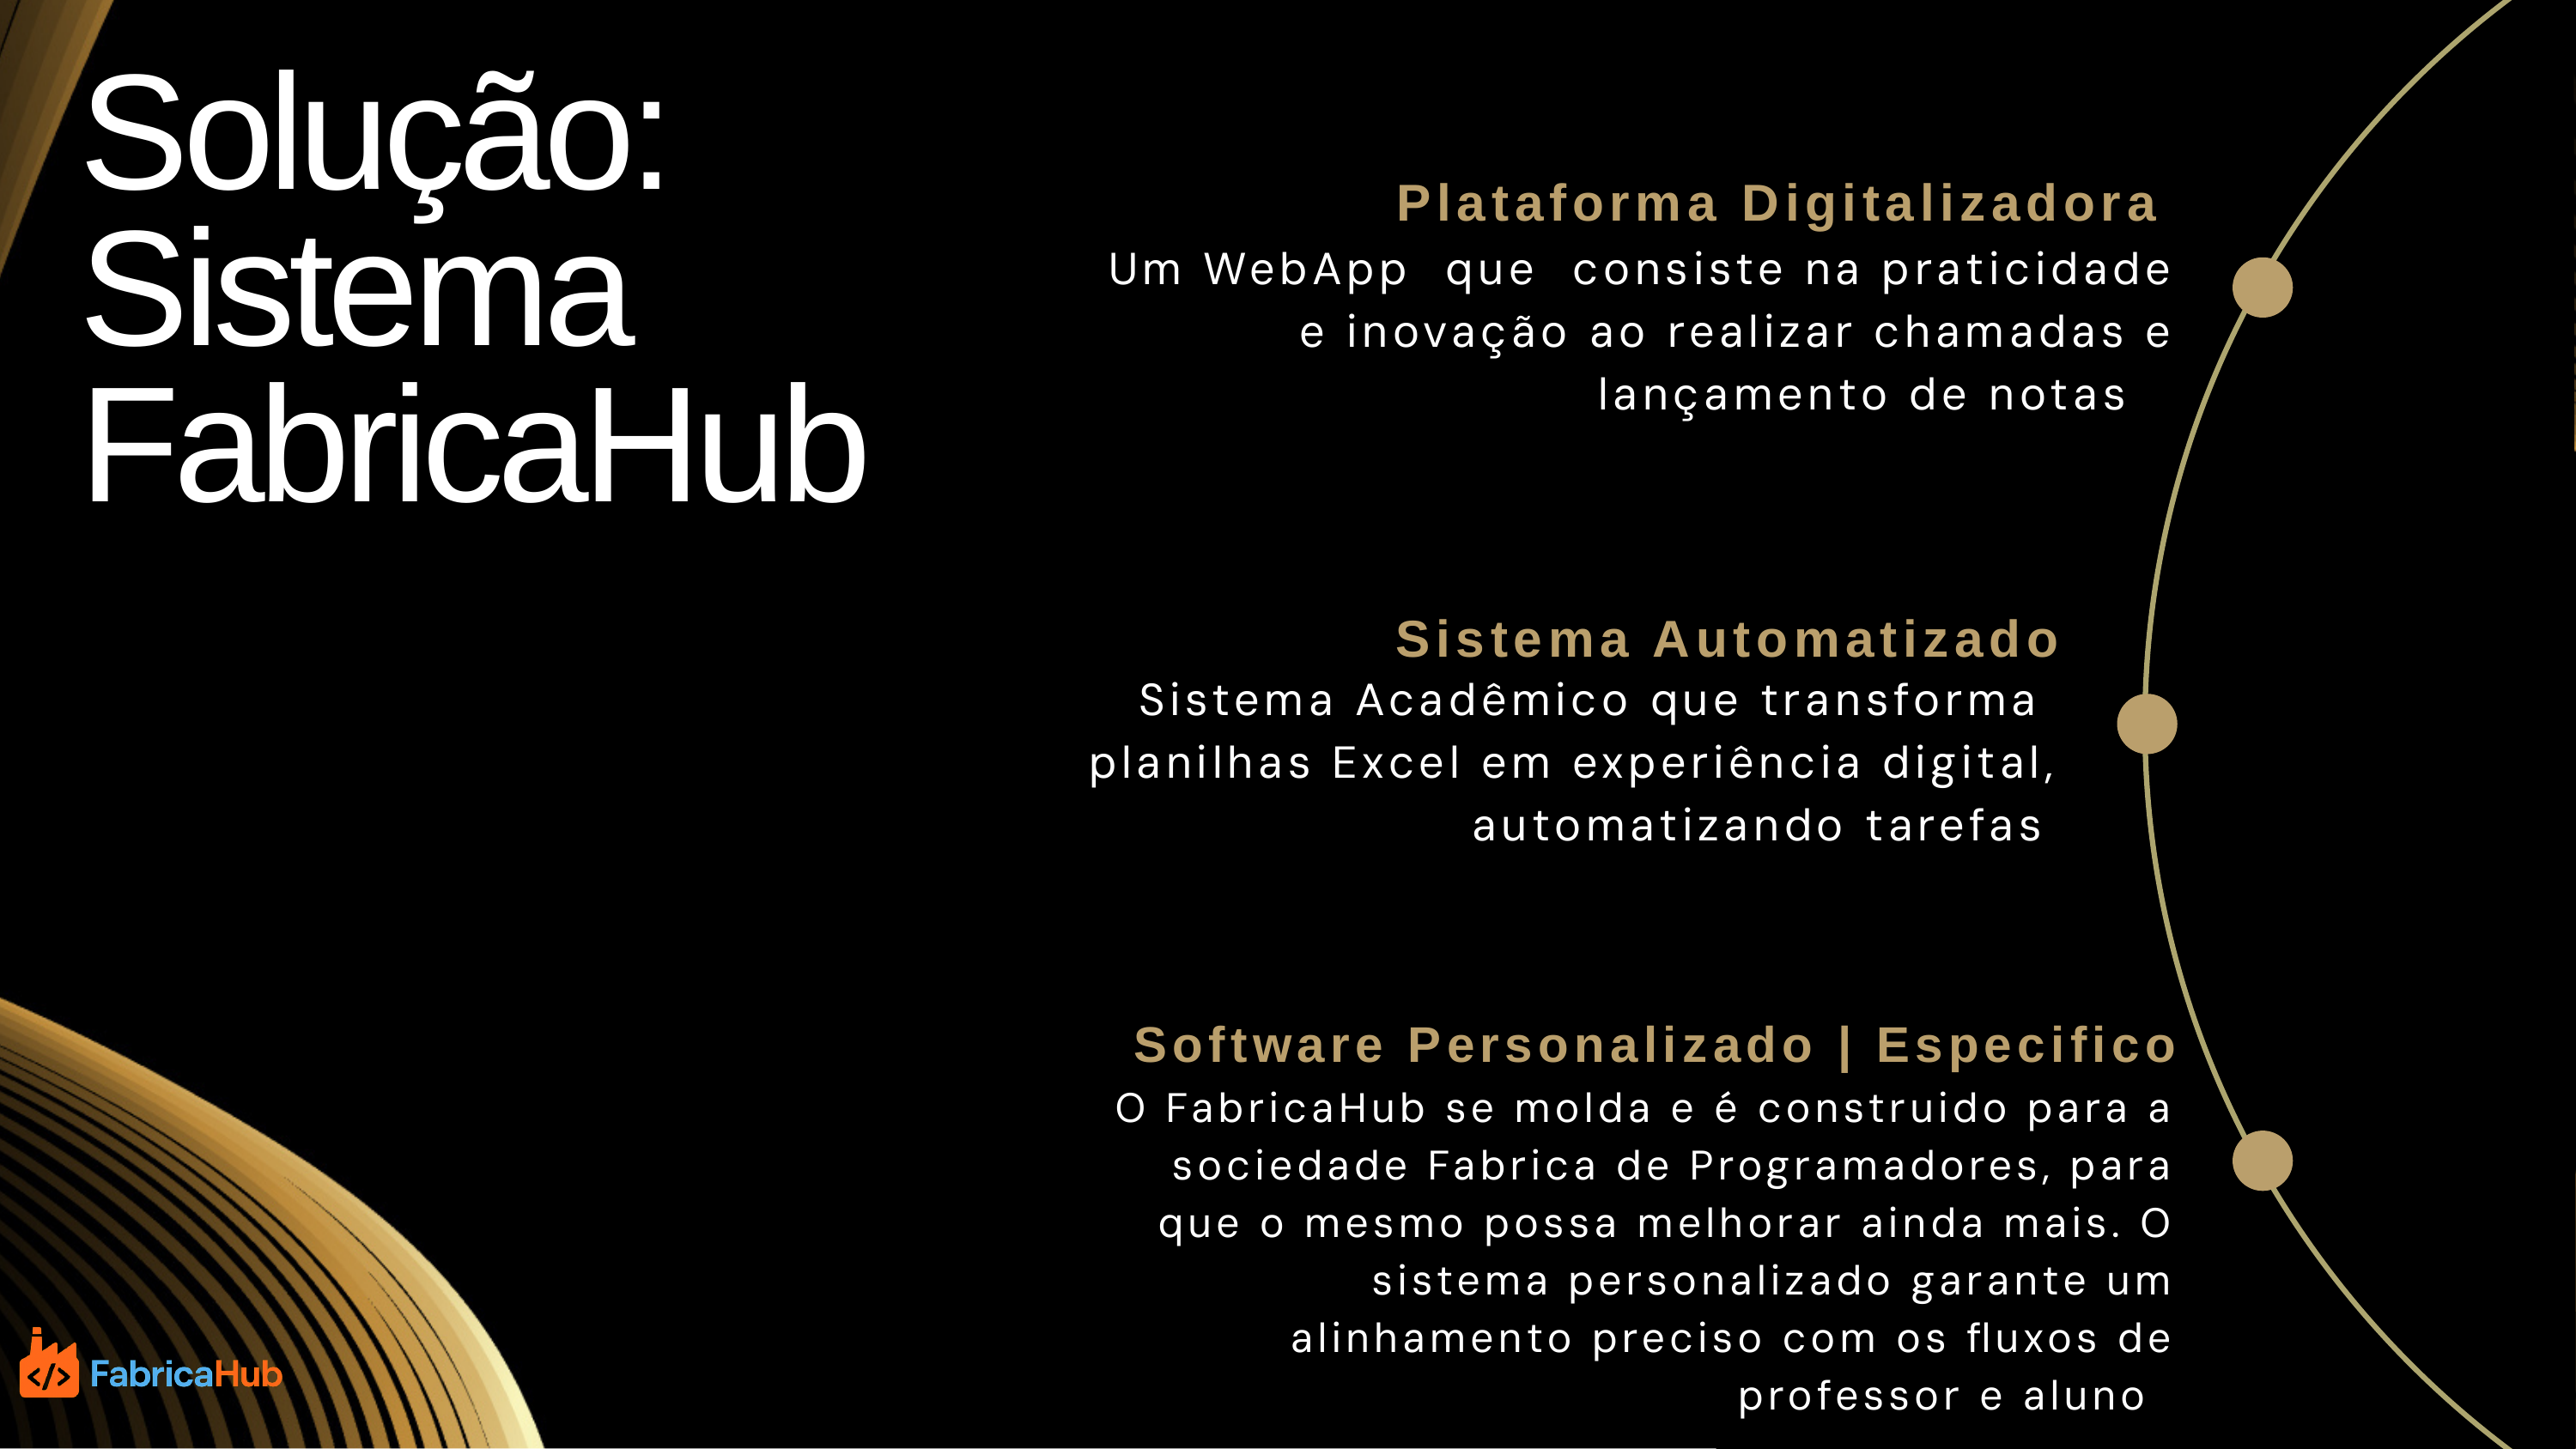

Solução:
Sistema
FabricaHub
Plataforma Digitalizadora
Um WebApp  que  consiste na praticidade e inovação ao realizar chamadas e lançamento de notas

Sistema Automatizado
Sistema Acadêmico que transforma  planilhas Excel em experiência digital, automatizando tarefas

Software Personalizado | Especifico
O FabricaHub se molda e é construido para a sociedade Fabrica de Programadores, para que o mesmo possa melhorar ainda mais. O sistema personalizado garante um alinhamento preciso com os fluxos de professor e aluno